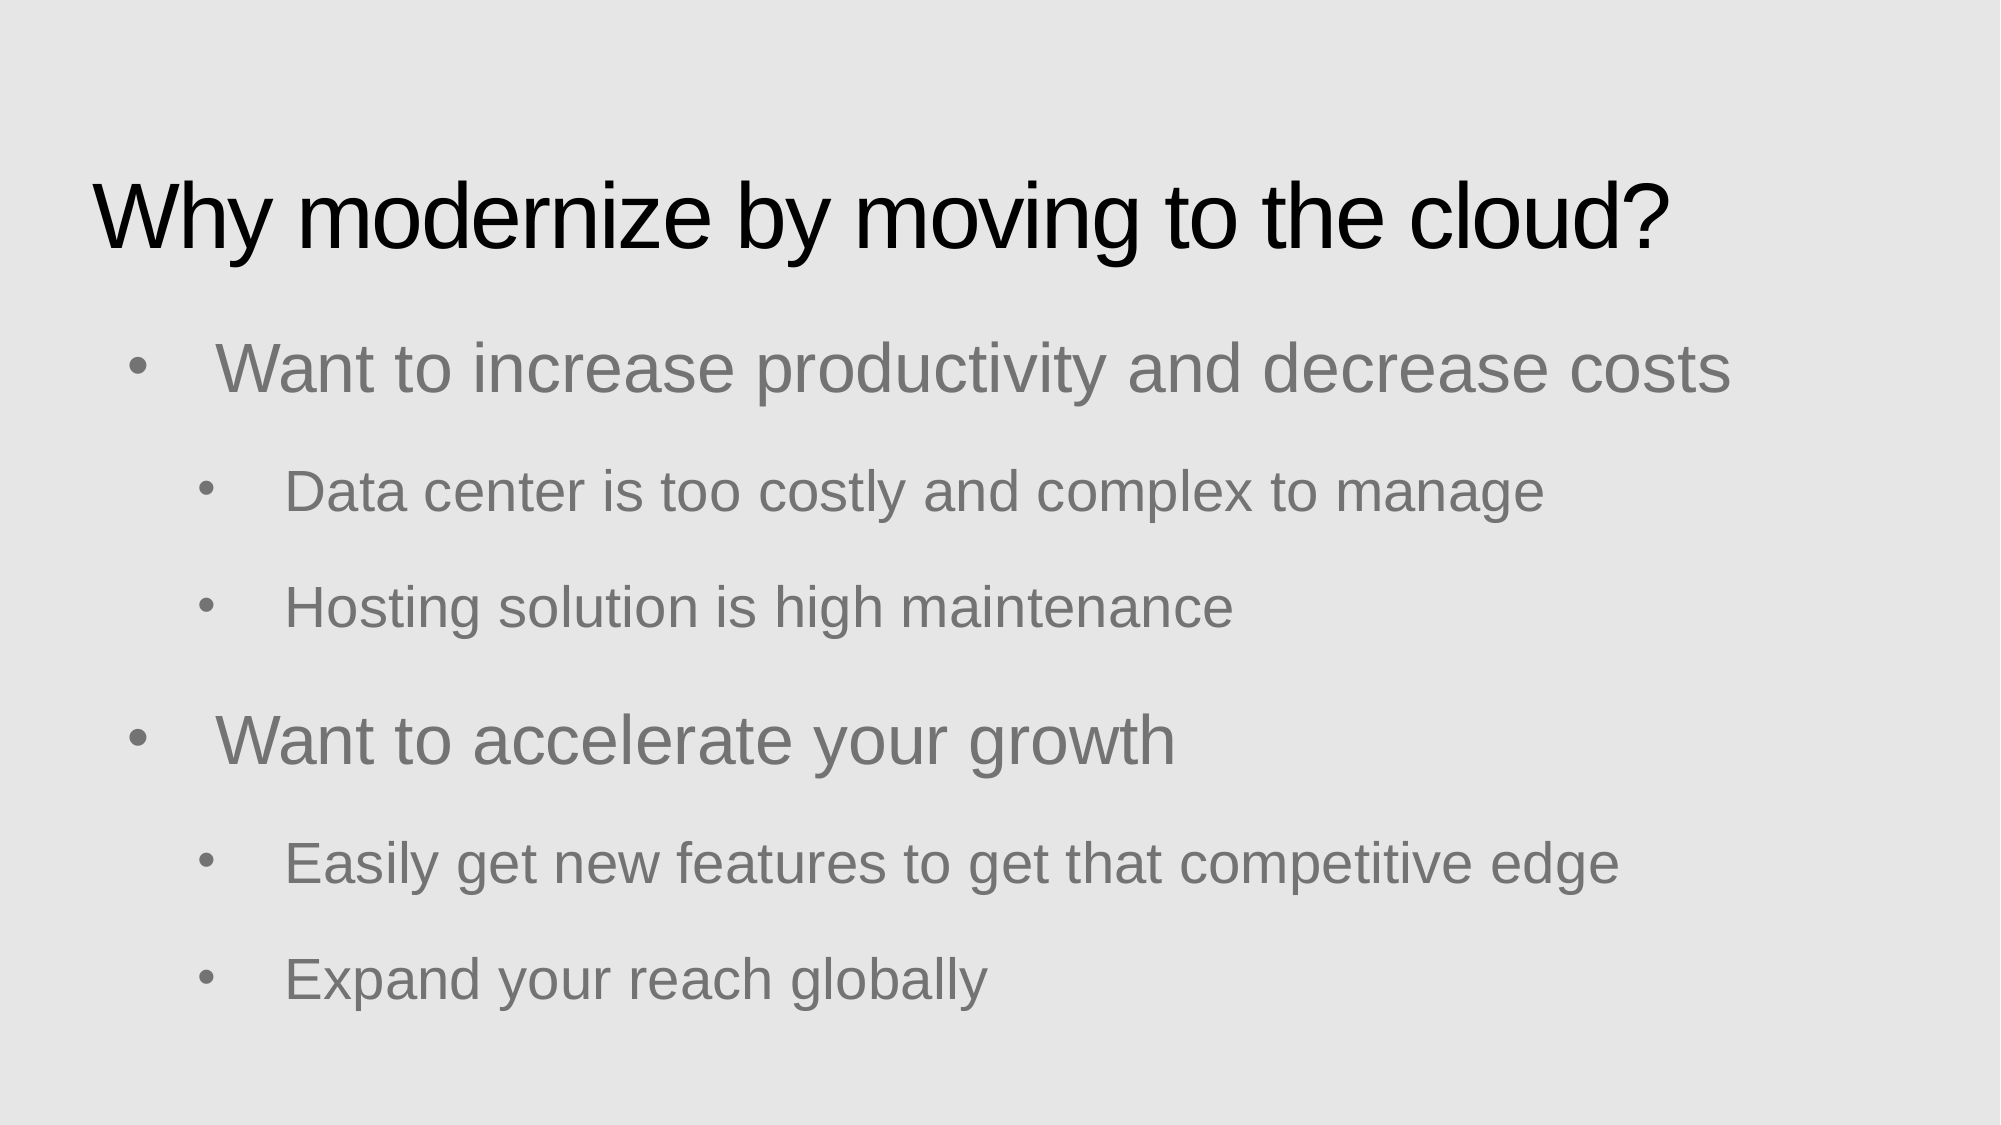

Why modernize by moving to the cloud?
Want to increase productivity and decrease costs
Data center is too costly and complex to manage
Hosting solution is high maintenance
Want to accelerate your growth
Easily get new features to get that competitive edge
Expand your reach globally